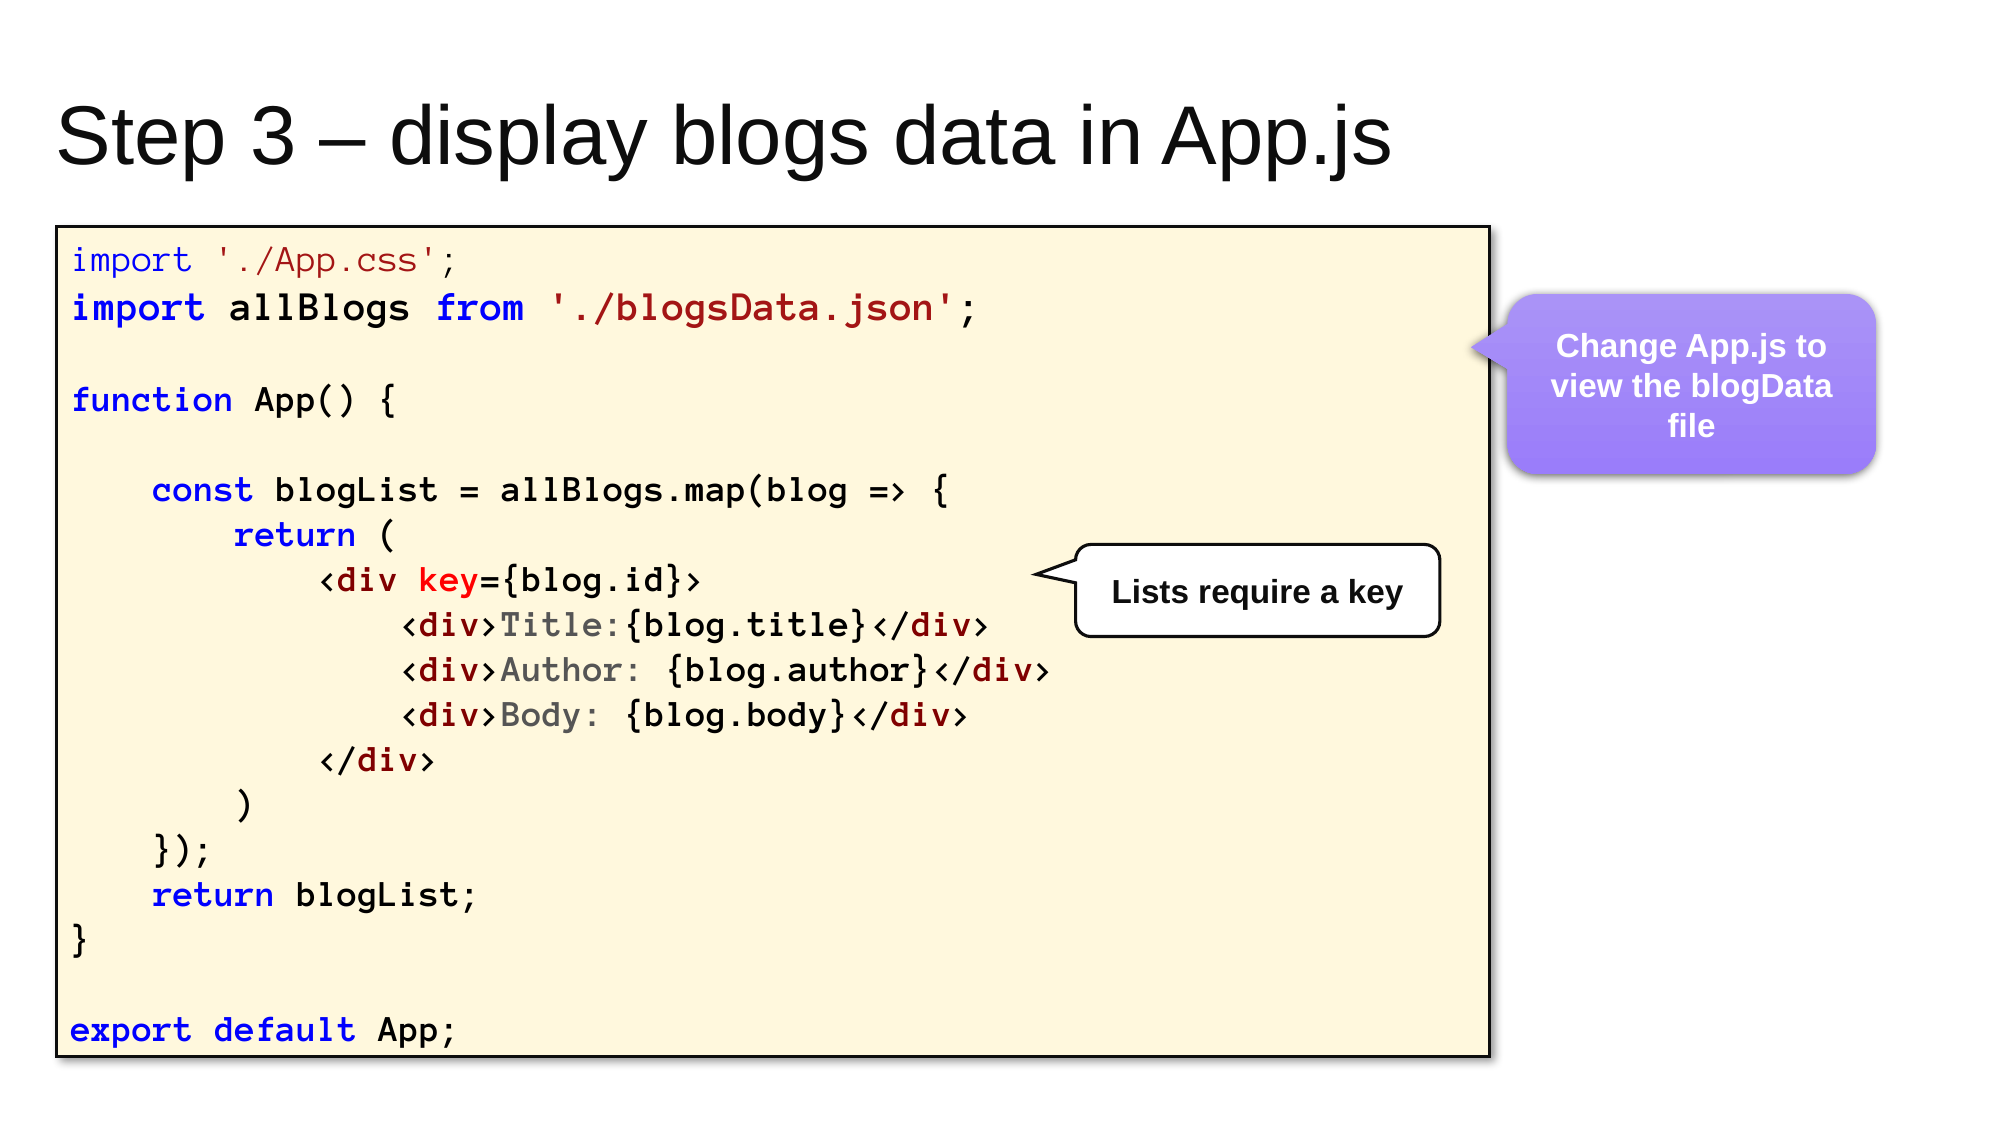

# Step 3 – display blogs data in App.js

import './App.css';
import allBlogs from './blogsData.json';

function App() {

    const blogList = allBlogs.map(blog => {
        return (
            <div key={blog.id}>
                <div>Title:{blog.title}</div>
                <div>Author: {blog.author}</div>
                <div>Body: {blog.body}</div>
            </div>
        )
    });
    return blogList;
}

export default App;
Change App.js to view the blogData file
Lists require a key